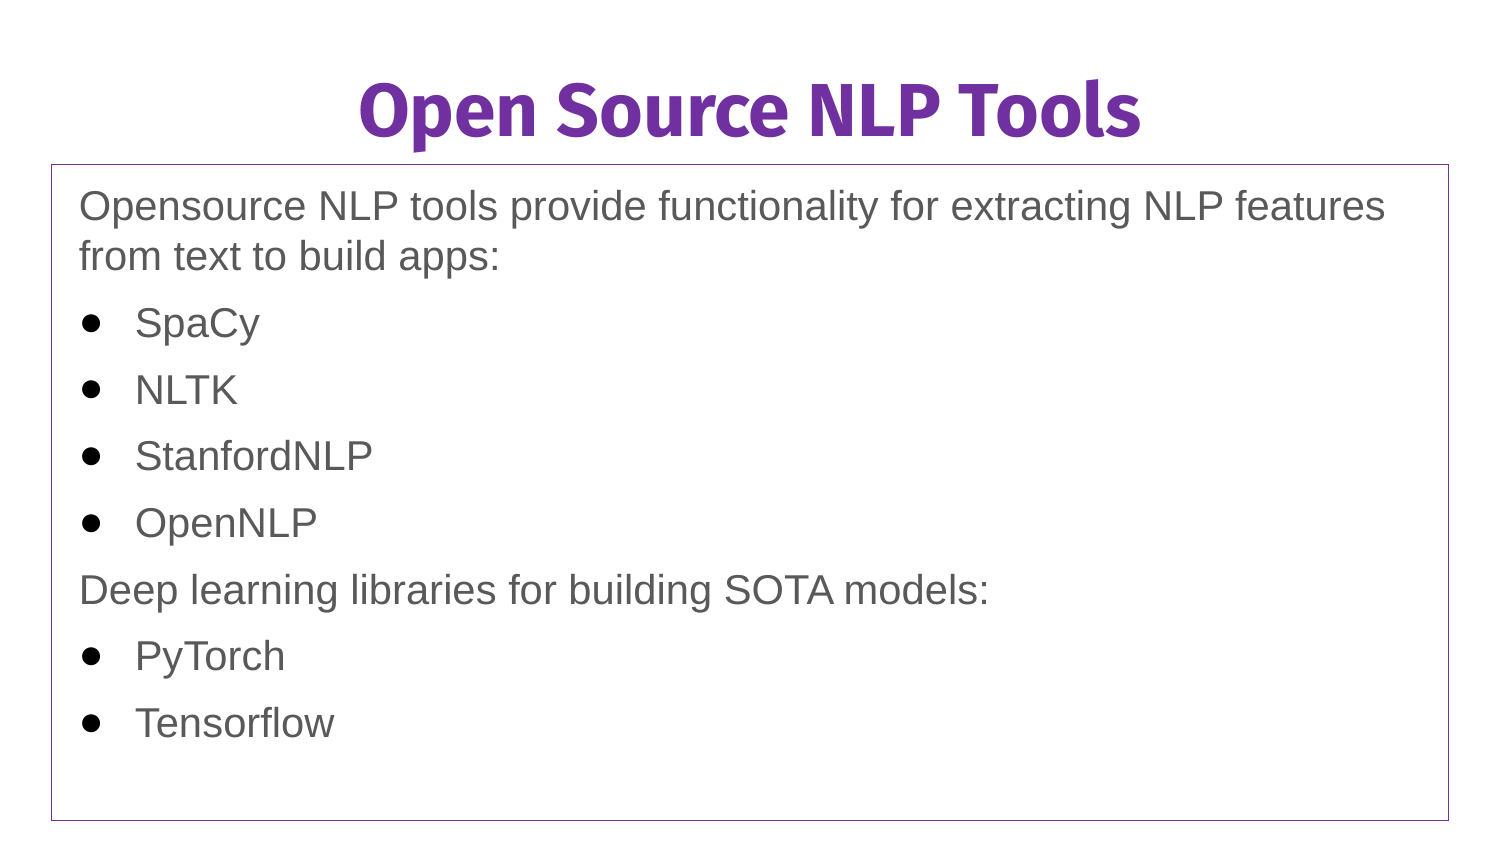

# Open Source NLP Tools
Opensource NLP tools provide functionality for extracting NLP features from text to build apps:
SpaCy
NLTK
StanfordNLP
OpenNLP
Deep learning libraries for building SOTA models:
PyTorch
Tensorflow